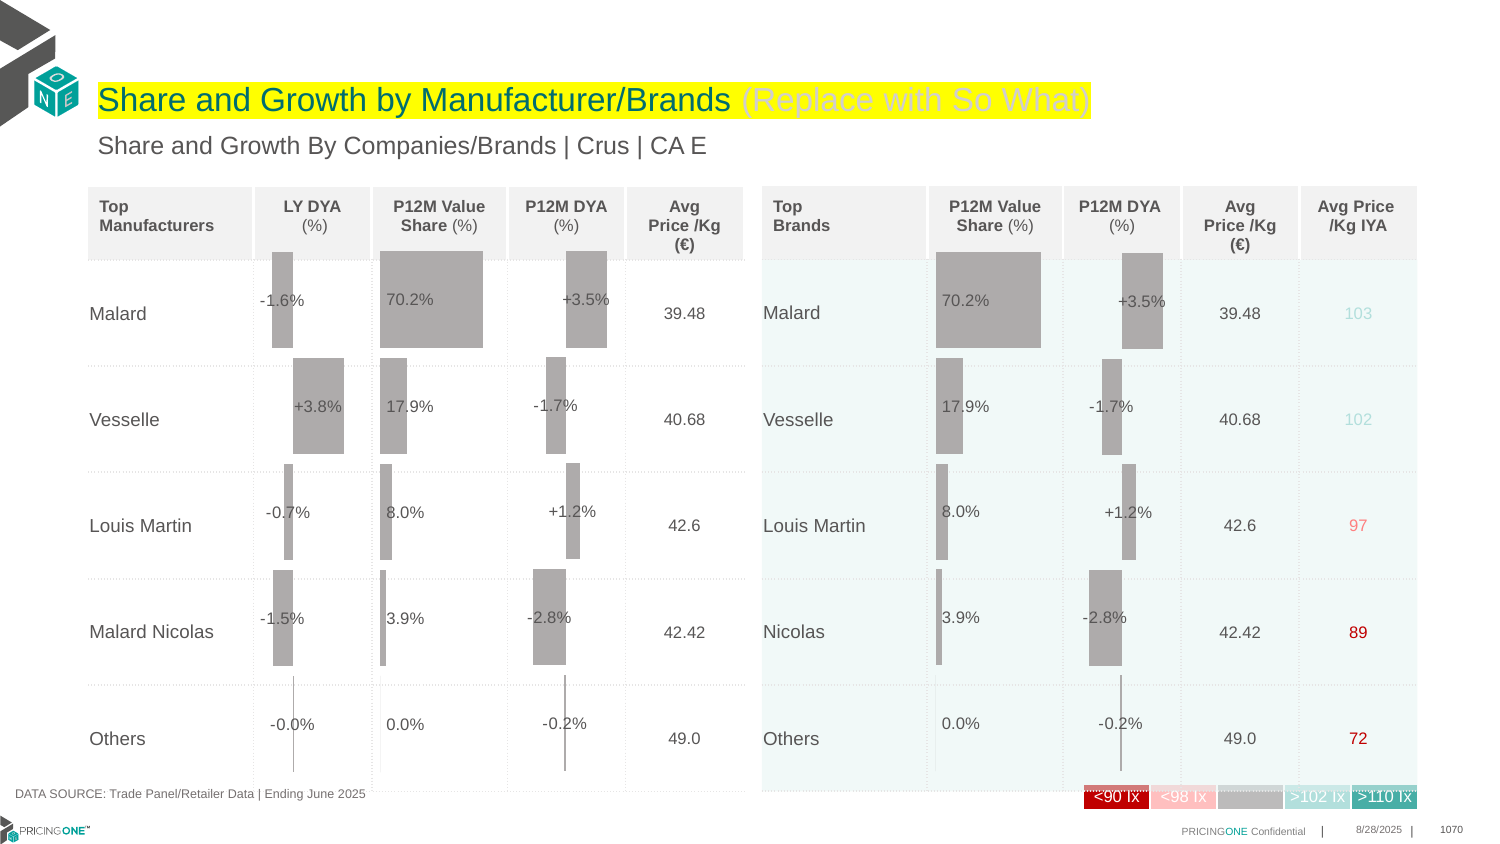

# Share and Growth by Manufacturer/Brands (Replace with So What)

Share and Growth By Companies/Brands | Crus | CA E
| Top Brands | P12M Value Share (%) | P12M DYA (%) | Avg Price /Kg (€) | Avg Price /Kg IYA |
| --- | --- | --- | --- | --- |
| Malard |  |  | 39.48 | 103 |
| Vesselle |  |  | 40.68 | 102 |
| Louis Martin |  |  | 42.6 | 97 |
| Nicolas |  |  | 42.42 | 89 |
| Others |  |  | 49.0 | 72 |
| Top Manufacturers | LY DYA (%) | P12M Value Share (%) | P12M DYA (%) | Avg Price /Kg (€) |
| --- | --- | --- | --- | --- |
| Malard |  |  |  | 39.48 |
| Vesselle |  |  |  | 40.68 |
| Louis Martin |  |  |  | 42.6 |
| Malard Nicolas |  |  |  | 42.42 |
| Others |  |  |  | 49.0 |

### Chart

| Category | Share DYA P12M |
|---|---|
| None | 0.03520895218998388 |

### Chart

| Category | Value Share P12M |
|---|---|
| None | 0.7017138451806753 |

### Chart

| Category | Share DYA LY |
|---|---|
| None | -0.015809593796242027 |

### Chart

| Category | Value Share |
|---|---|
| None | 0.7017138451806753 |

### Chart

| Category | Share DYA |
|---|---|
| None | 0.03520895218998388 |
DATA SOURCE: Trade Panel/Retailer Data | Ending June 2025
| <90 Ix | <98 Ix |  | >102 Ix | >110 Ix |
| --- | --- | --- | --- | --- |

8/28/2025
1070